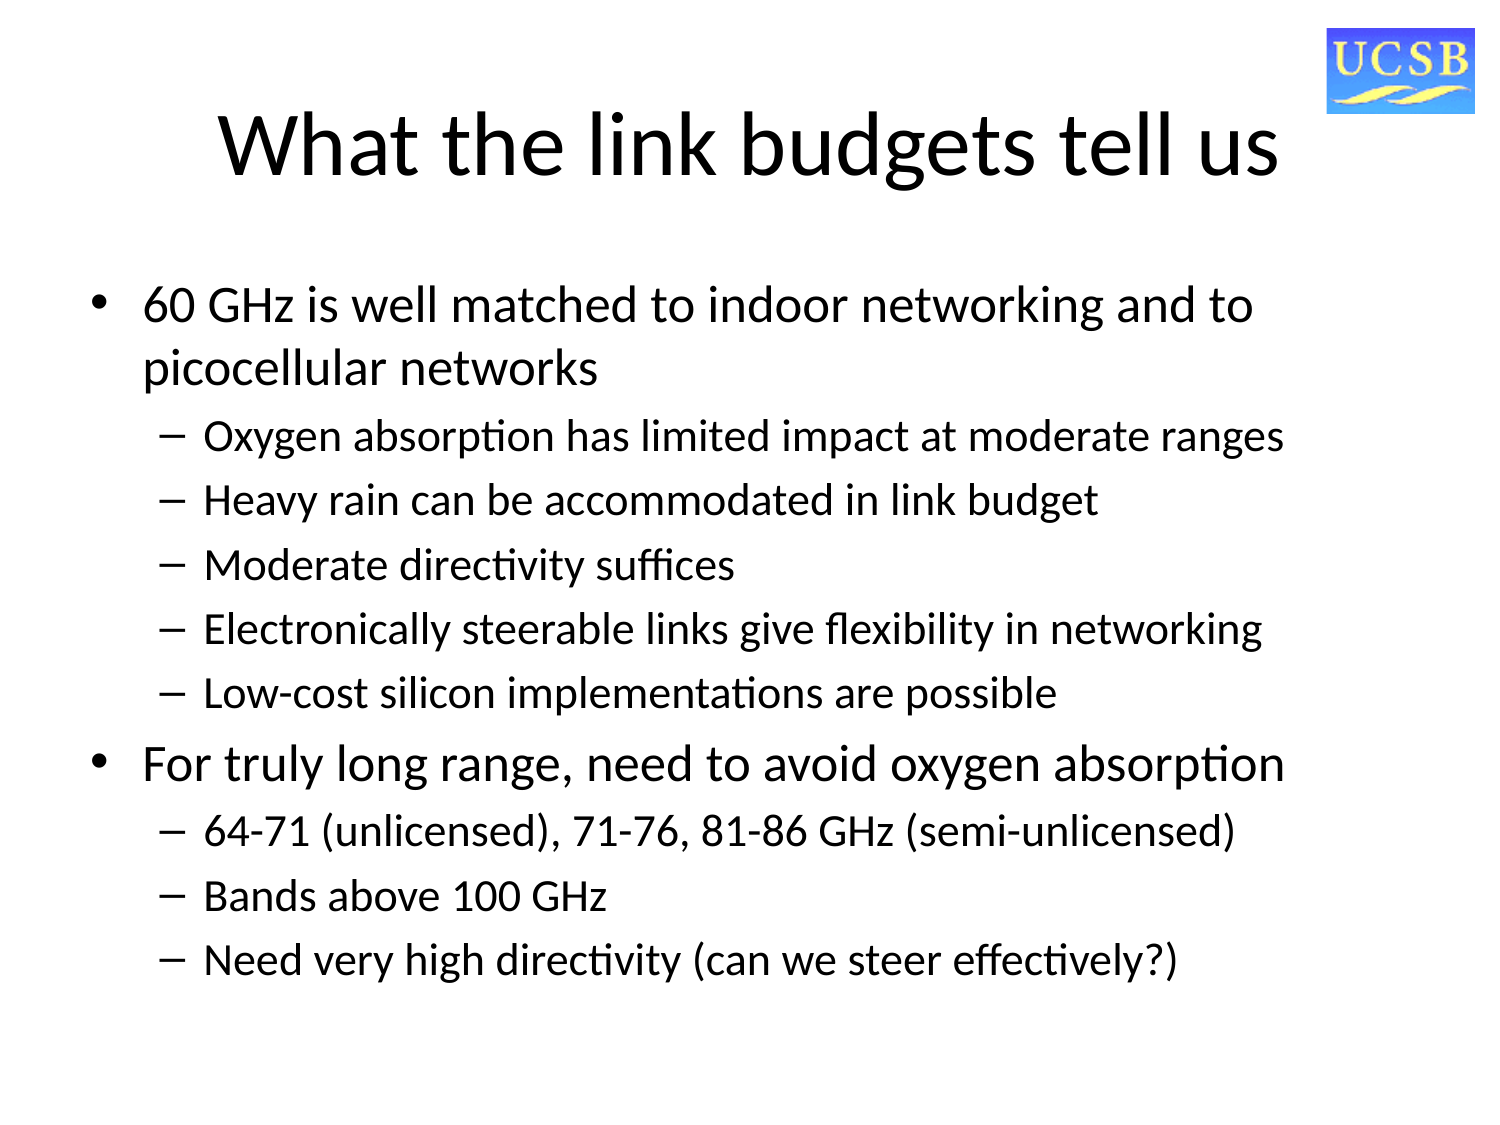

# What the link budgets tell us
60 GHz is well matched to indoor networking and to picocellular networks
Oxygen absorption has limited impact at moderate ranges
Heavy rain can be accommodated in link budget
Moderate directivity suffices
Electronically steerable links give flexibility in networking
Low-cost silicon implementations are possible
For truly long range, need to avoid oxygen absorption
64-71 (unlicensed), 71-76, 81-86 GHz (semi-unlicensed)
Bands above 100 GHz
Need very high directivity (can we steer effectively?)